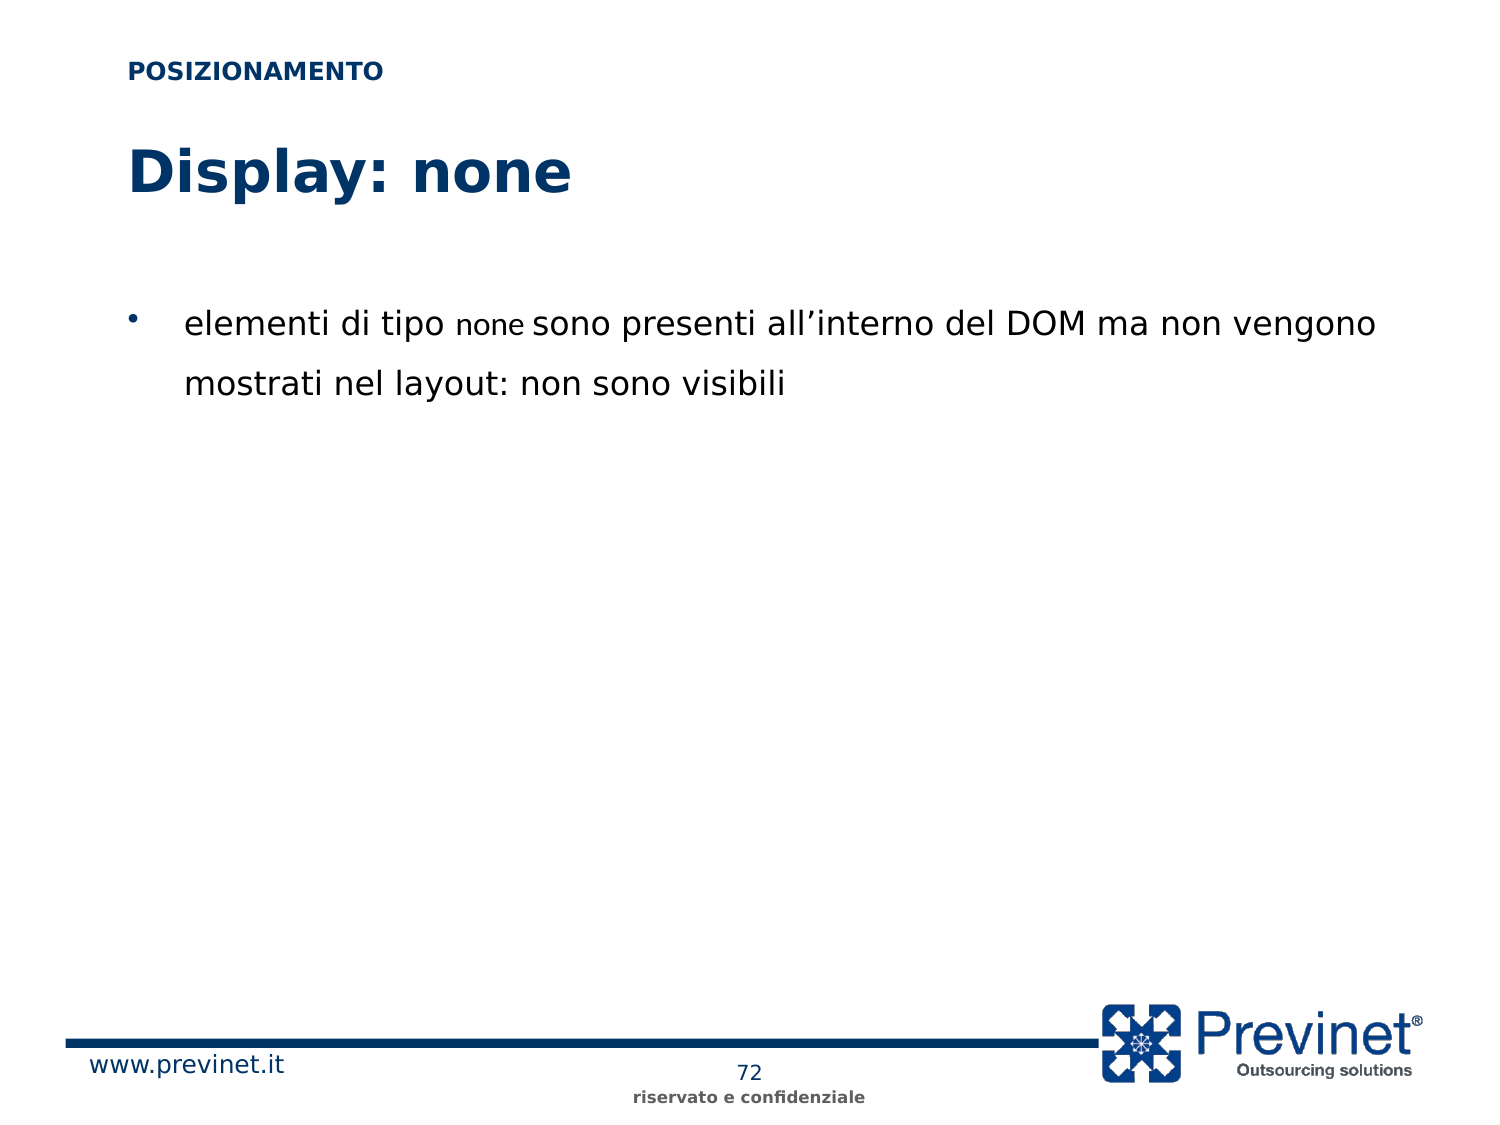

Posizionamento
# Display: none
elementi di tipo none sono presenti all’interno del DOM ma non vengono mostrati nel layout: non sono visibili